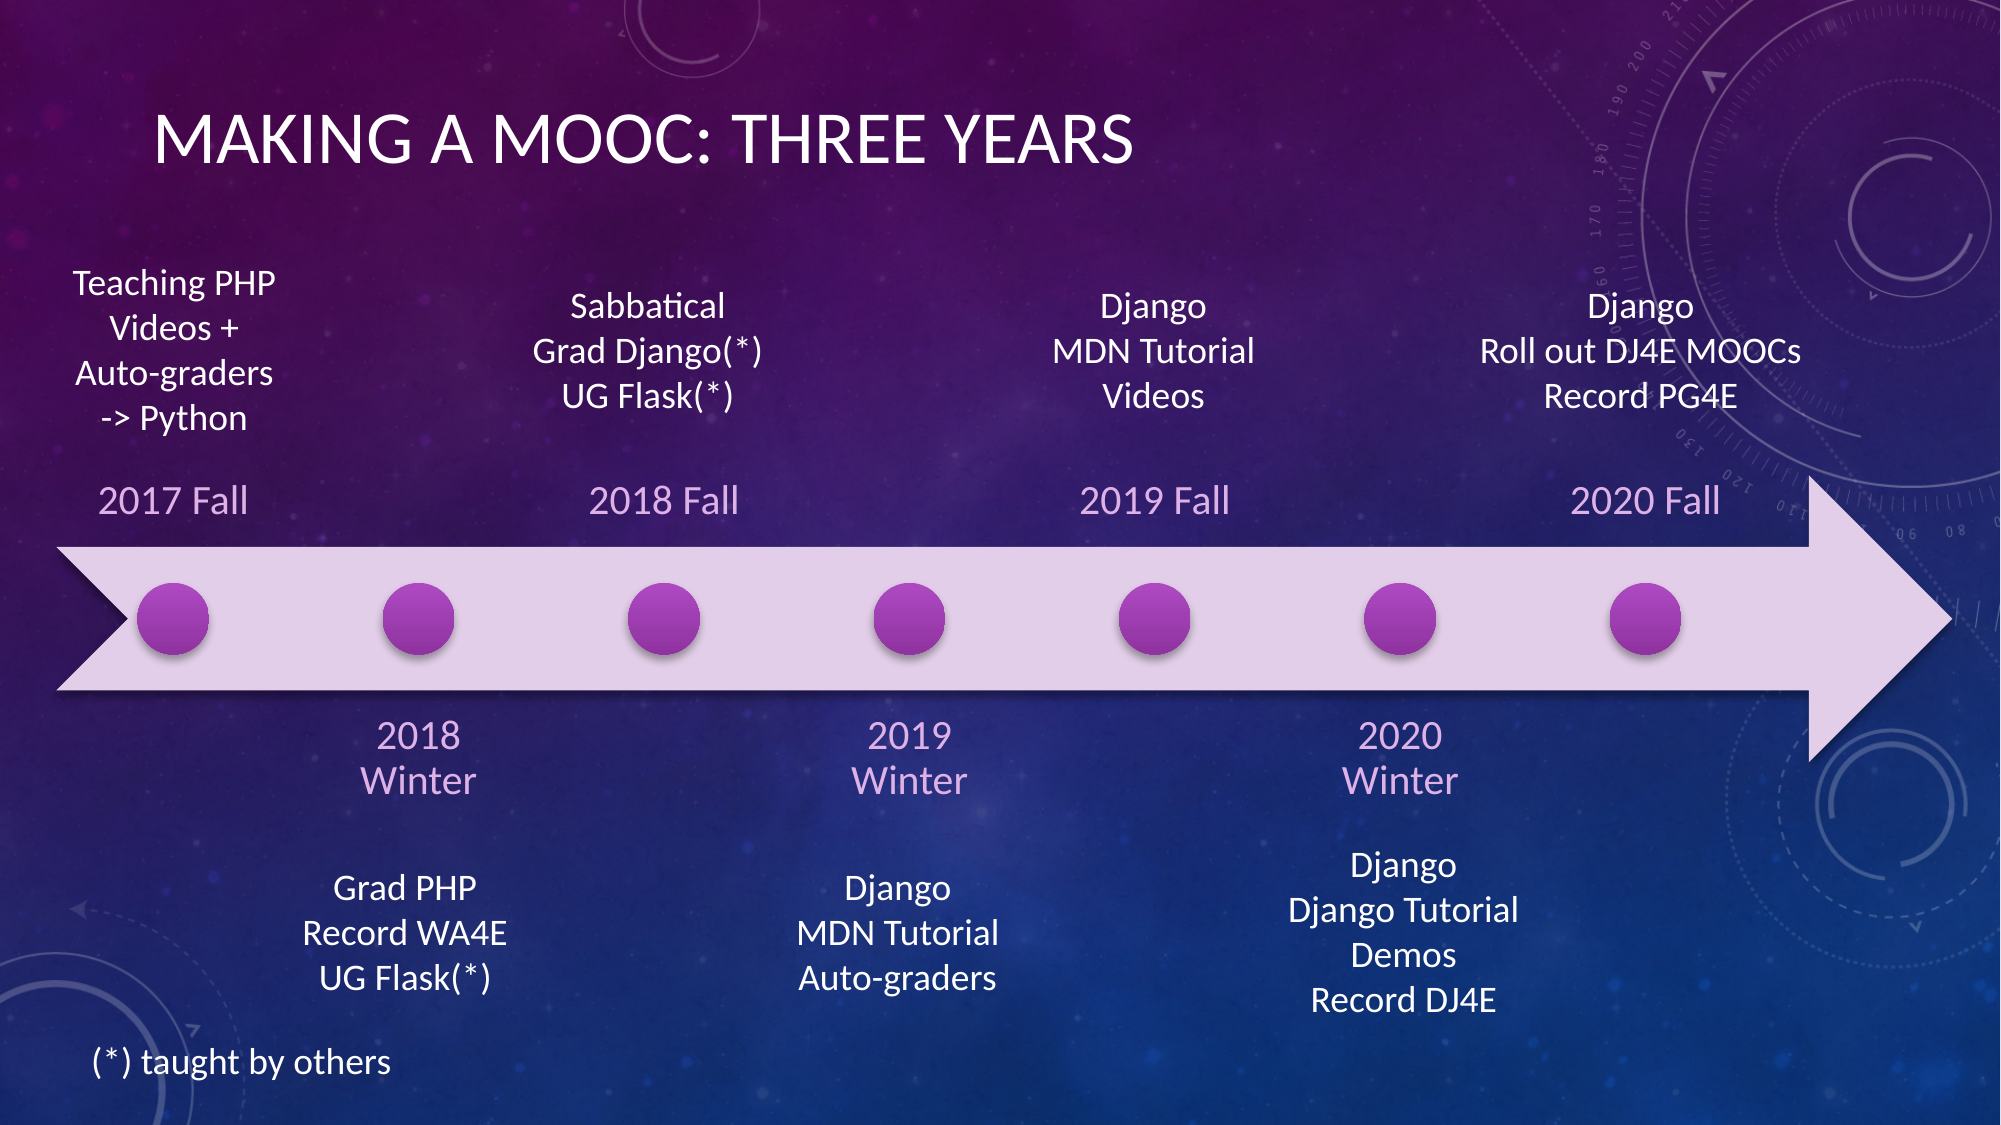

# Making a MOOC: Three years
Teaching PHP
Videos +
Auto-graders
-> Python
2017 Fall
2018 Winter
2018 Fall
2019 Winter
2019 Fall
2020 Winter
2020 Fall
Sabbatical
Grad Django(*)
UG Flask(*)
Django
MDN Tutorial
Videos
Django
Roll out DJ4E MOOCs
Record PG4E
Django
Django Tutorial
Demos
Record DJ4E
Django
MDN Tutorial
Auto-graders
Grad PHP
Record WA4E
UG Flask(*)
(*) taught by others